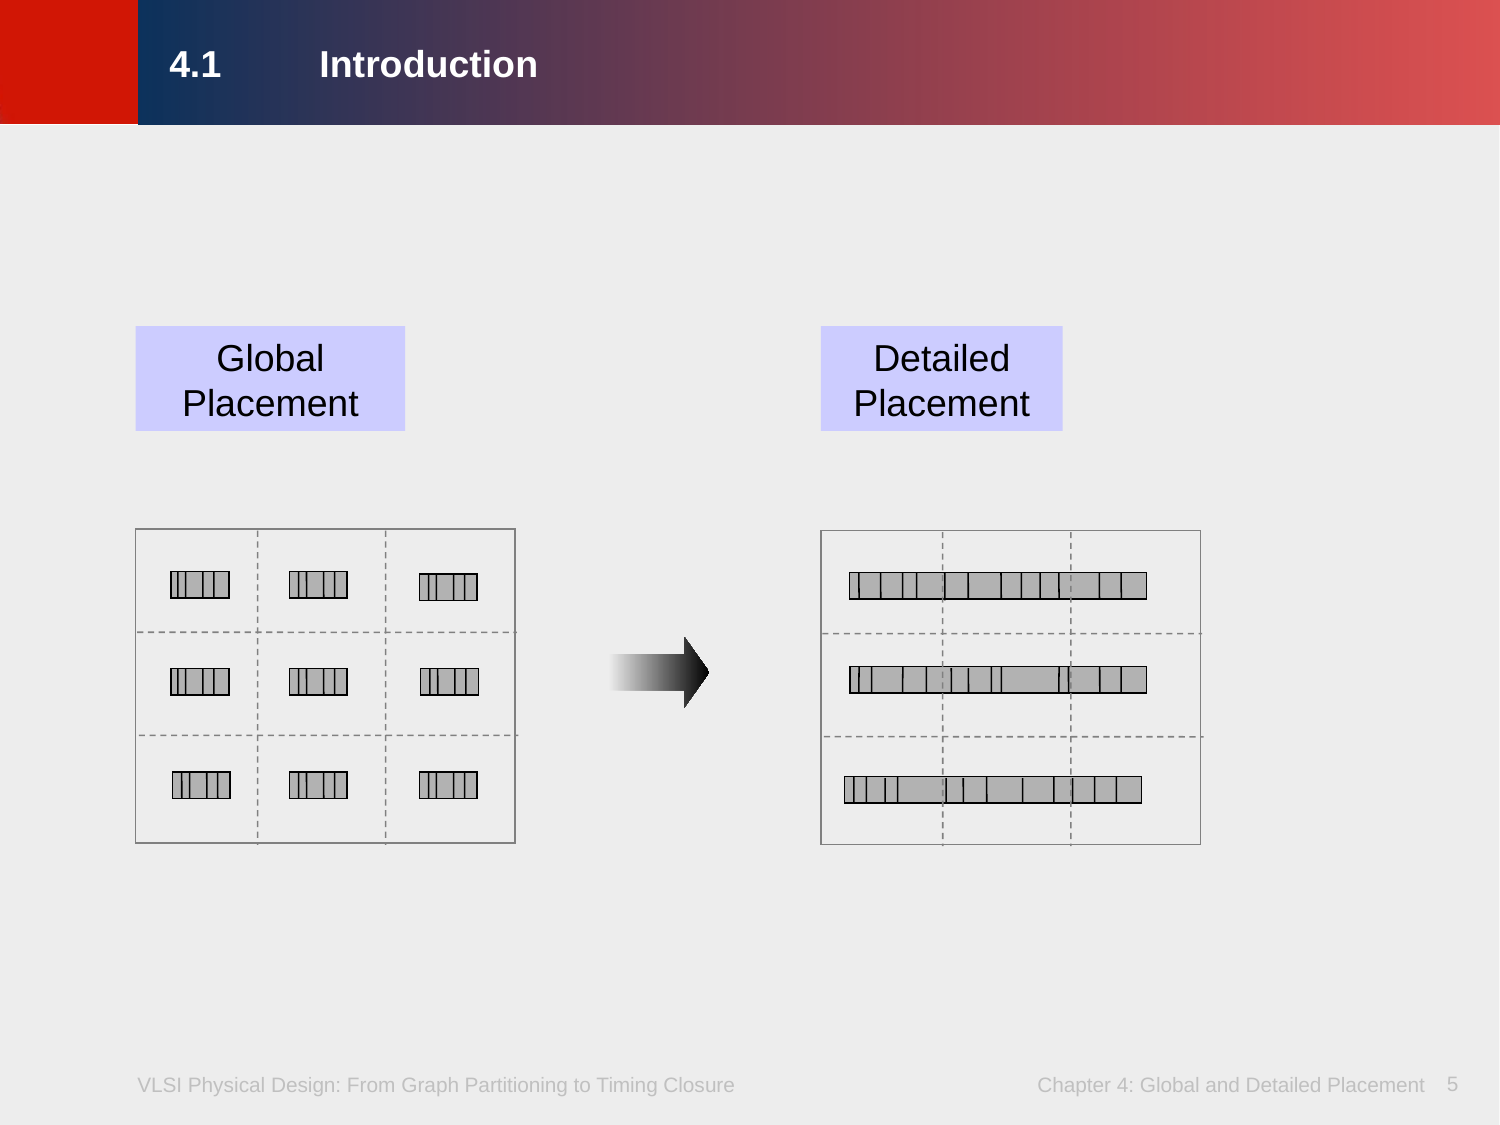

# 4.1	Introduction
Global Placement
Detailed Placement

5